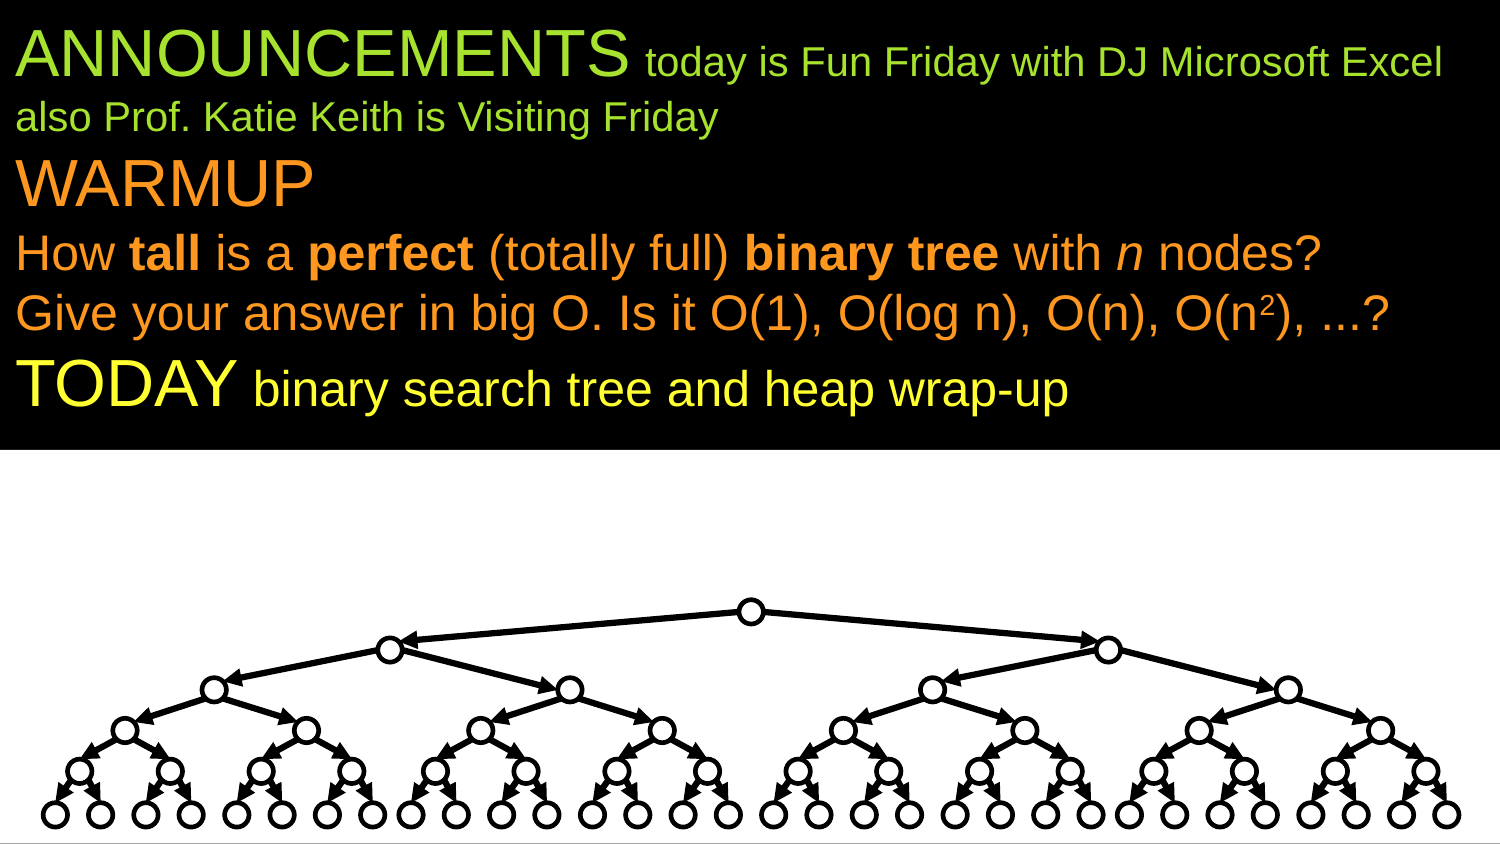

ANNOUNCEMENTS today is Fun Friday with DJ Microsoft Excel
also Prof. Katie Keith is Visiting Friday
WARMUP
How tall is a perfect (totally full) binary tree with n nodes?
Give your answer in big O. Is it O(1), O(log n), O(n), O(n2), ...?
TODAY binary search tree and heap wrap-up

10
10
10
5
16
2
8
13
18
1
4
6
9
14
15
17
19
10
5
16
2
8
13
18
1
4
6
9
14
15
17
19
10
10
5
16
2
8
13
18
1
4
6
9
14
15
17
19
10
5
16
2
8
13
18
1
4
6
9
14
15
17
19